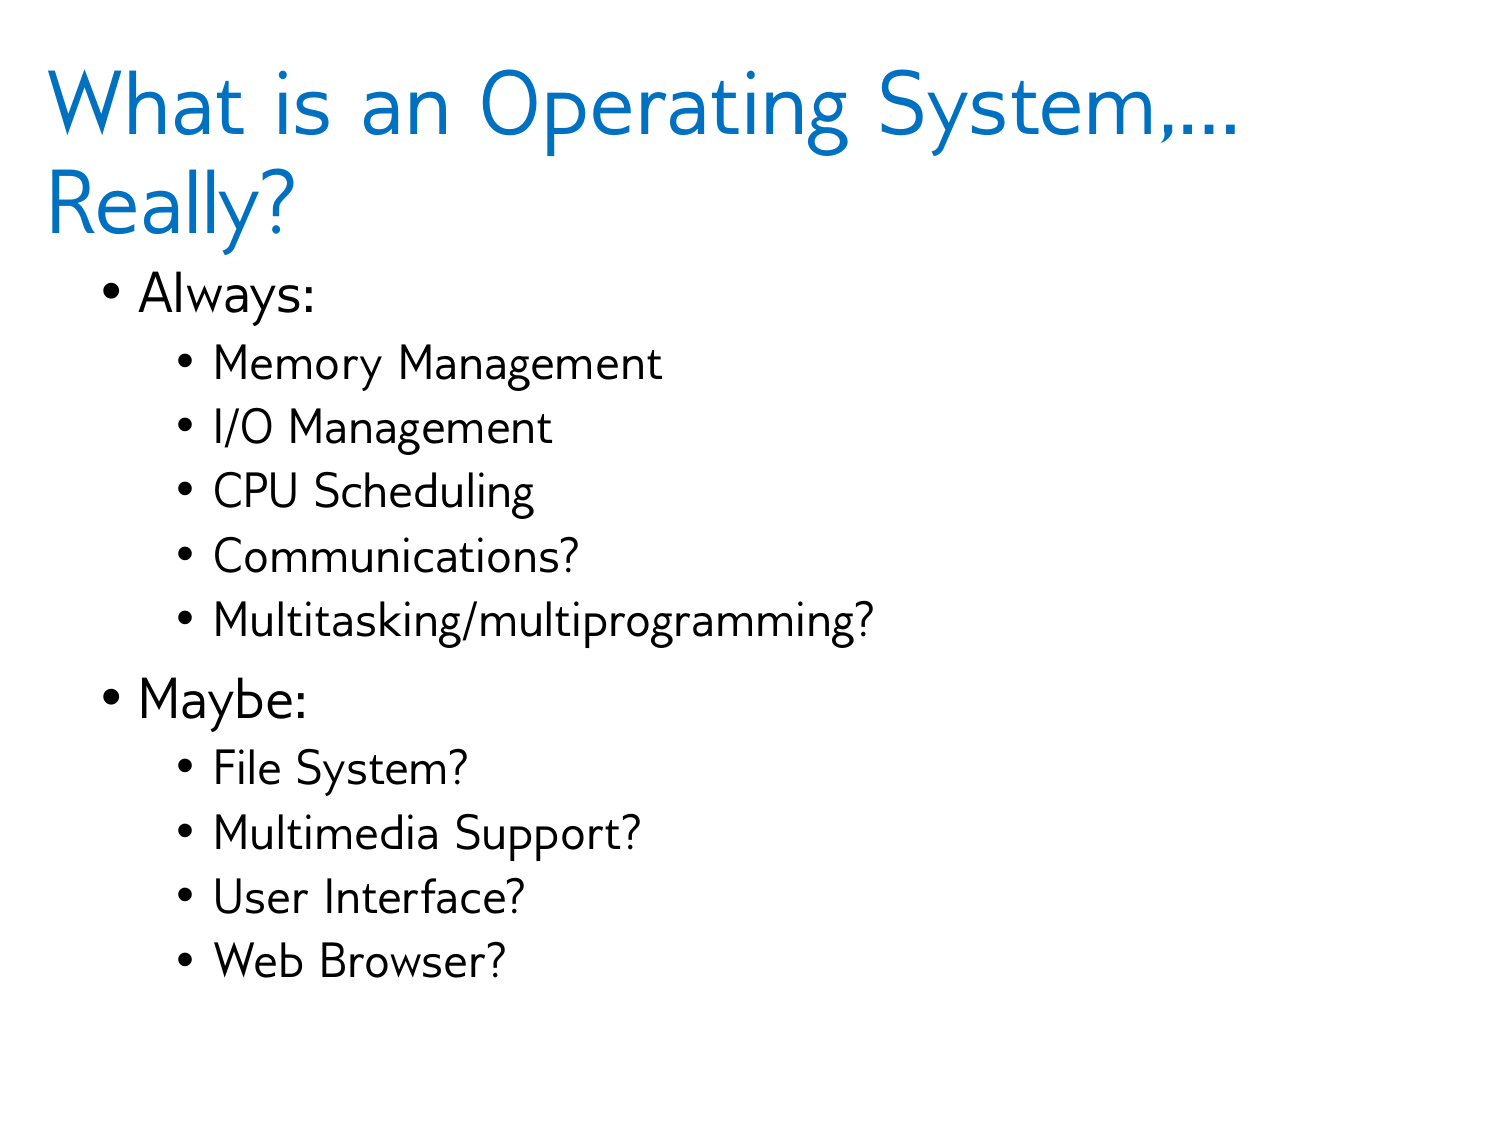

# What is an Operating System,… Really?
Always:
Memory Management
I/O Management
CPU Scheduling
Communications?
Multitasking/multiprogramming?
Maybe:
File System?
Multimedia Support?
User Interface?
Web Browser?